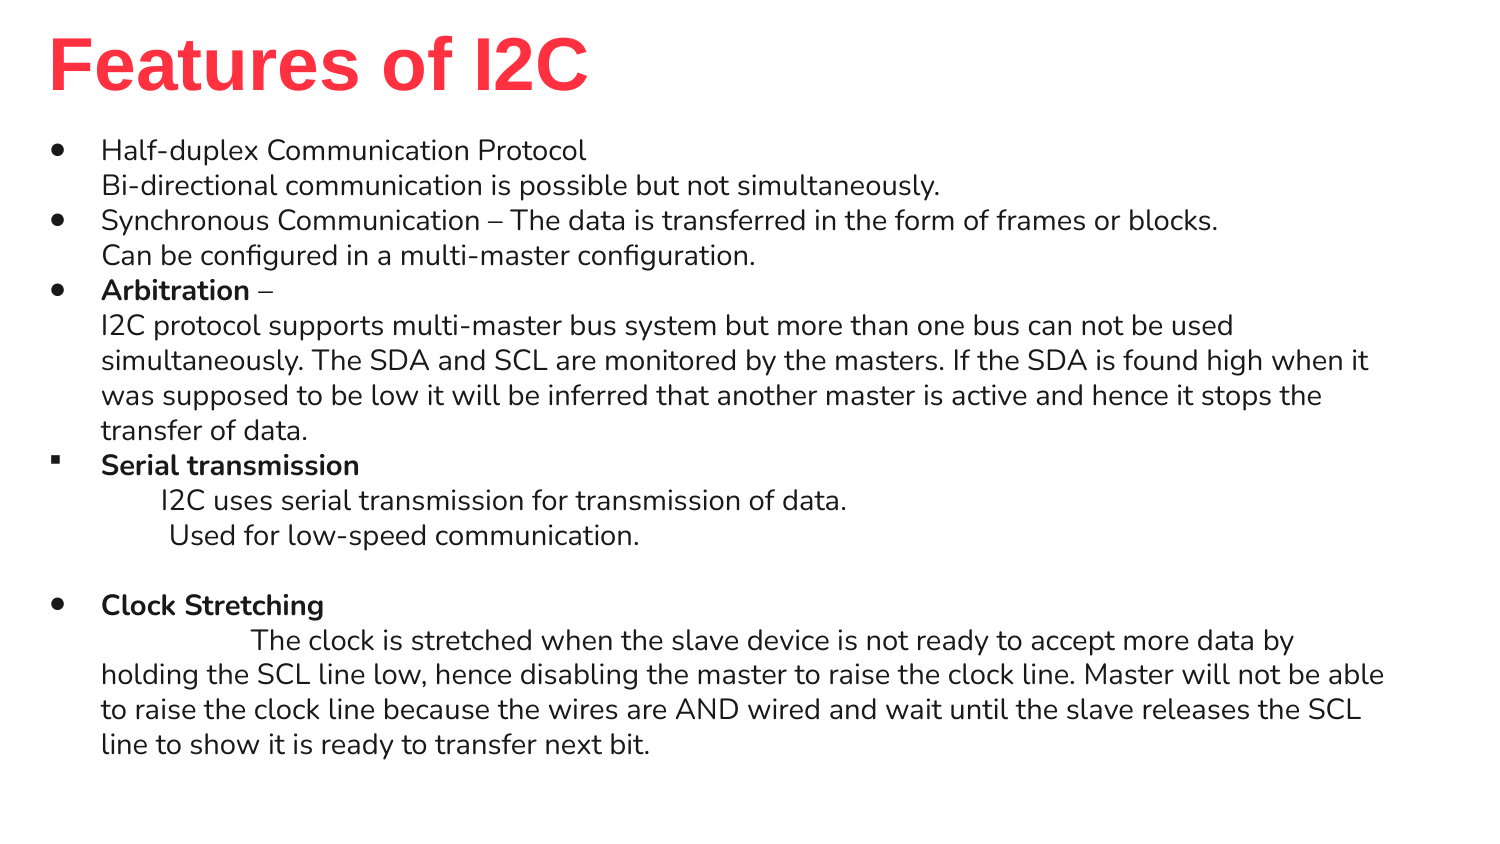

# Features of I2C
Half-duplex Communication Protocol
       Bi-directional communication is possible but not simultaneously.
Synchronous Communication – The data is transferred in the form of frames or blocks.
       Can be configured in a multi-master configuration.
Arbitration – 
I2C protocol supports multi-master bus system but more than one bus can not be used simultaneously. The SDA and SCL are monitored by the masters. If the SDA is found high when it was supposed to be low it will be inferred that another master is active and hence it stops the transfer of data.
Serial transmission
        I2C uses serial transmission for transmission of data.
                Used for low-speed communication.

Clock Stretching
	The clock is stretched when the slave device is not ready to accept more data by holding the SCL line low, hence disabling the master to raise the clock line. Master will not be able to raise the clock line because the wires are AND wired and wait until the slave releases the SCL line to show it is ready to transfer next bit.